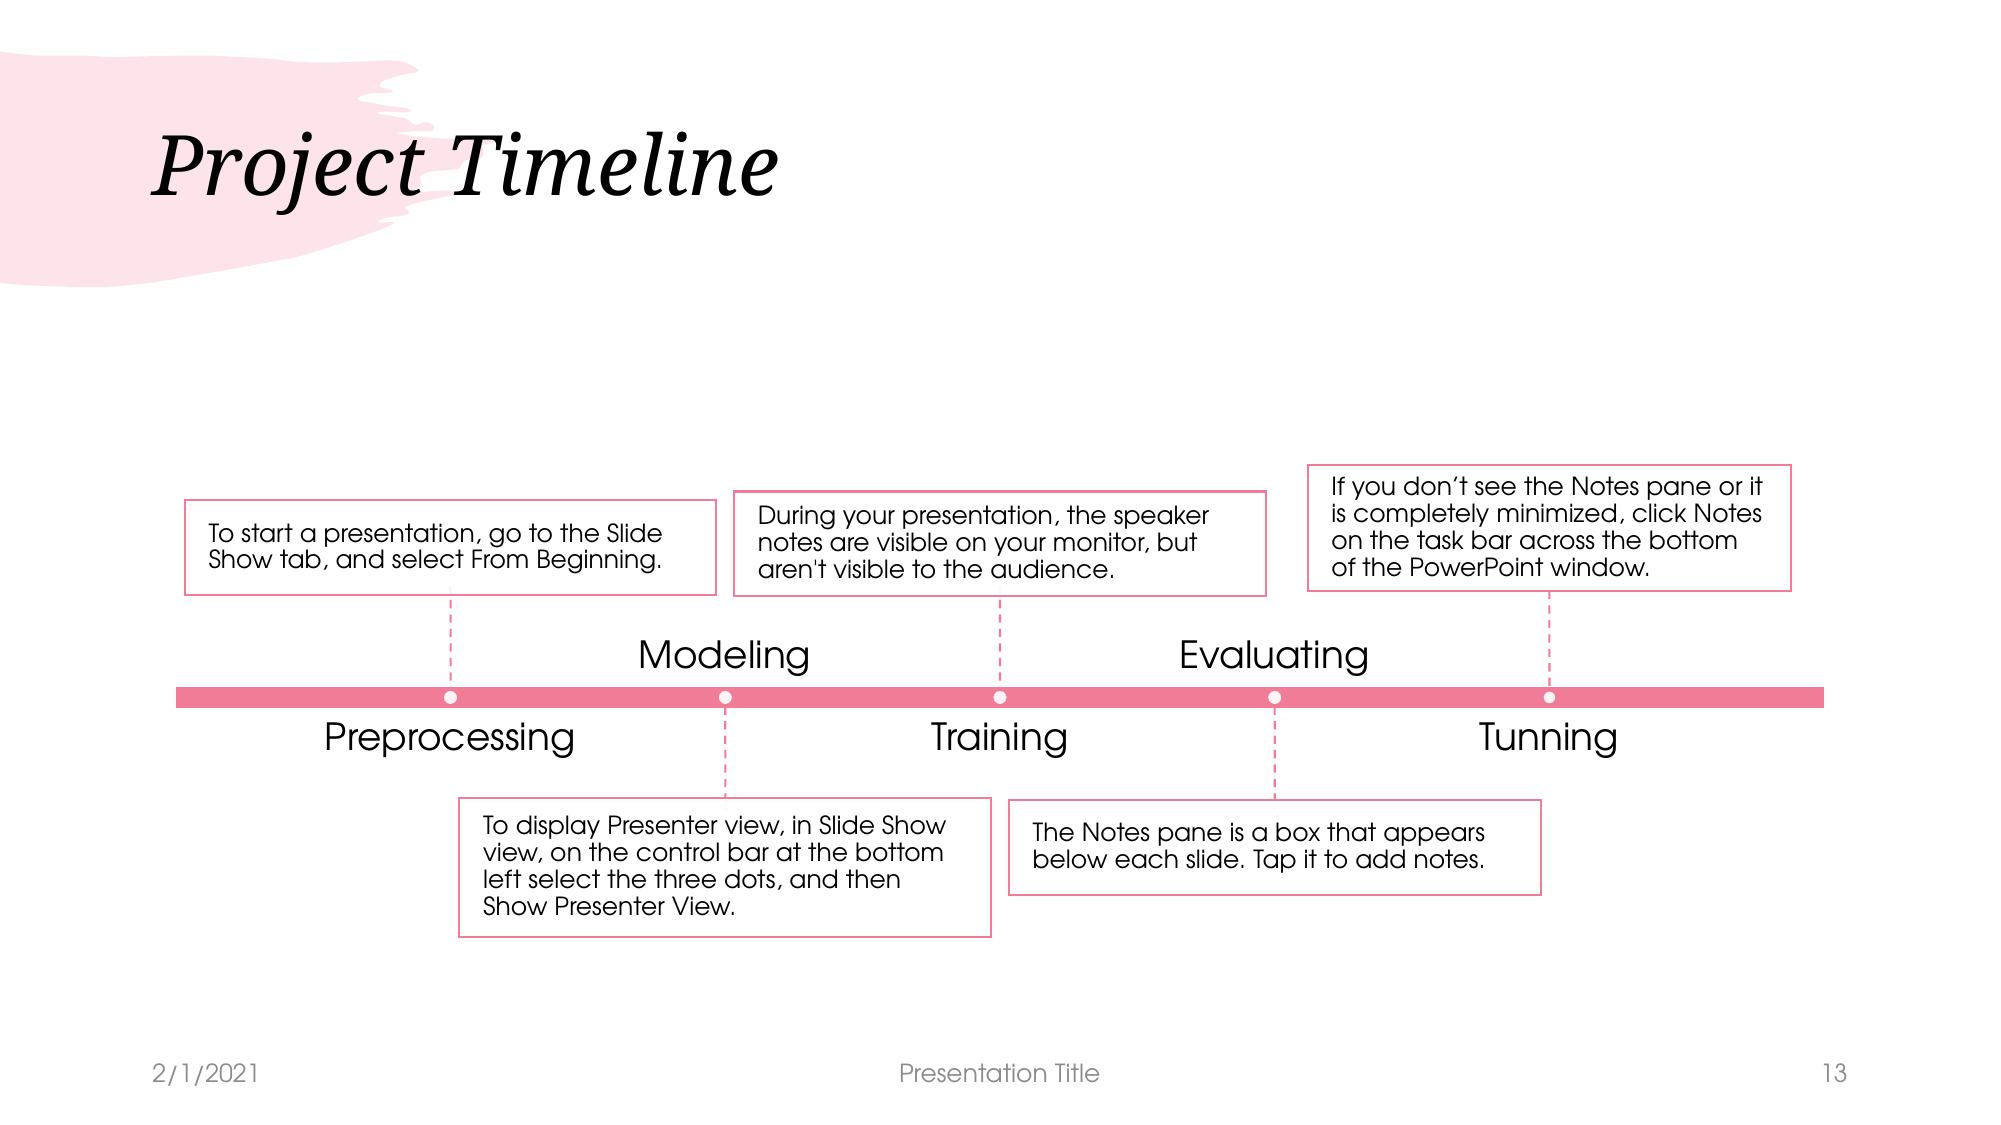

# Project Timeline
To start a presentation, go to the Slide Show tab, and select From Beginning.
Preprocessing
To display Presenter view, in Slide Show view, on the control bar at the bottom left select the three dots, and then Show Presenter View.
Modeling
During your presentation, the speaker notes are visible on your monitor, but aren't visible to the audience.
Training
The Notes pane is a box that appears below each slide. Tap it to add notes.
Evaluating
If you don’t see the Notes pane or it is completely minimized, click Notes on the task bar across the bottom of the PowerPoint window.
Tunning
2/1/2021
Presentation Title
13